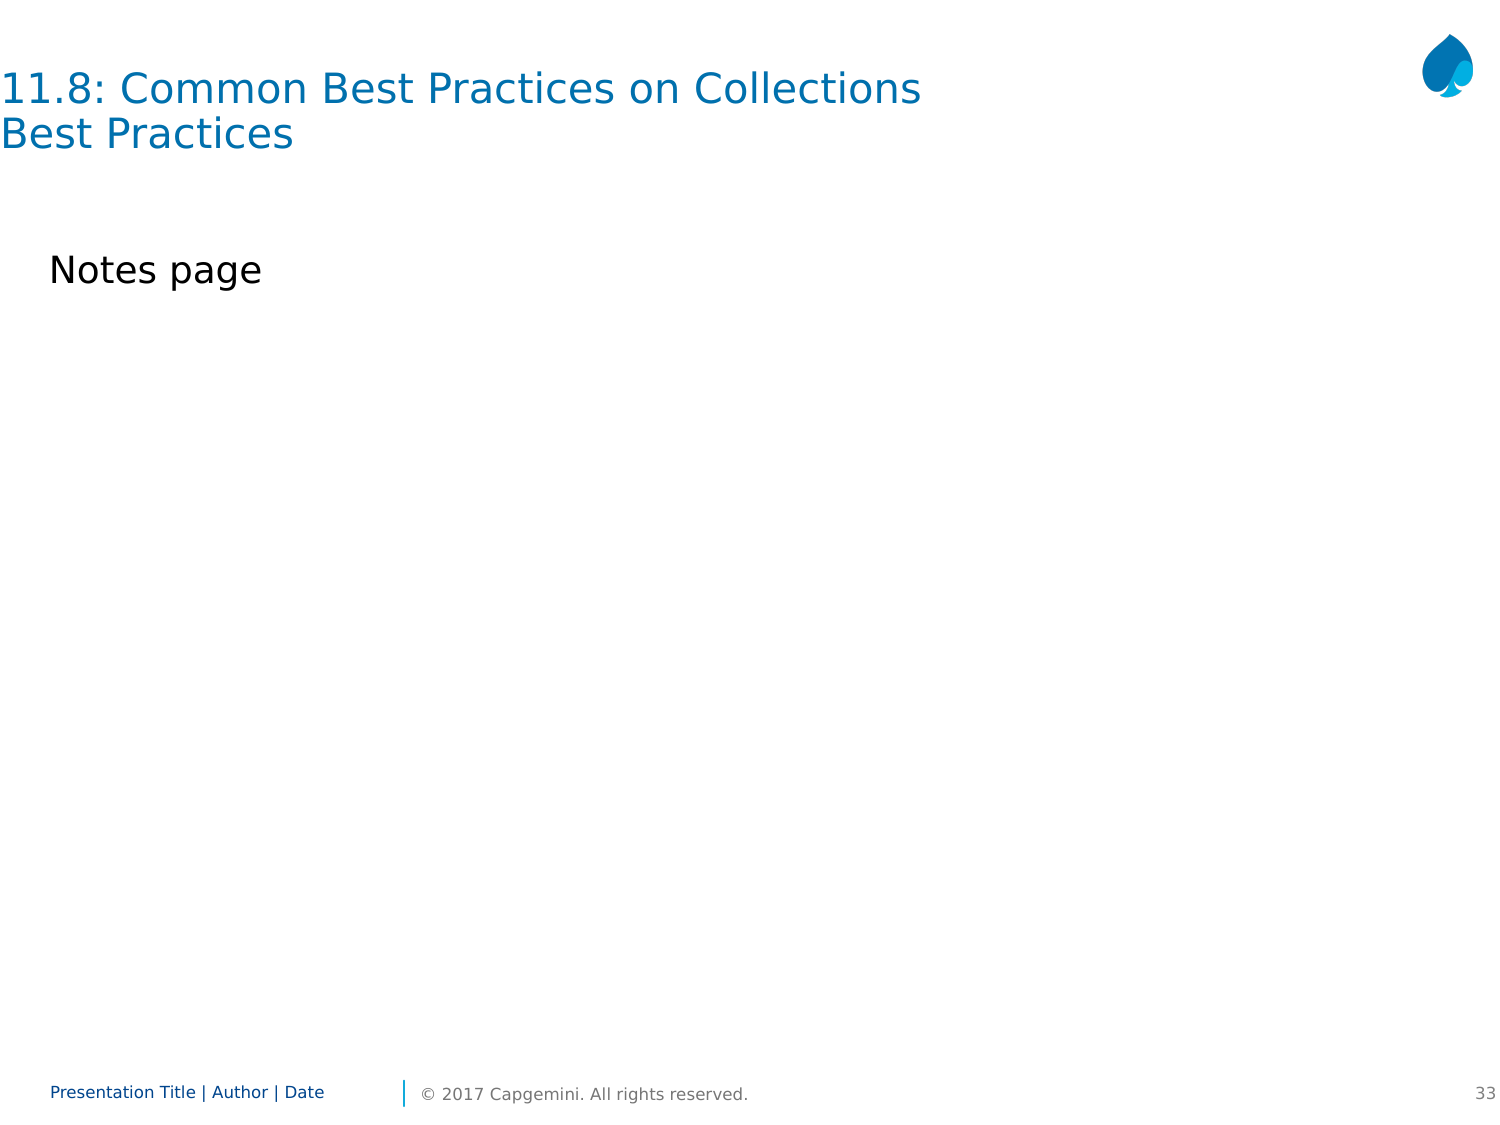

11.8: Common Best Practices on Collections
Best Practices
Notes page